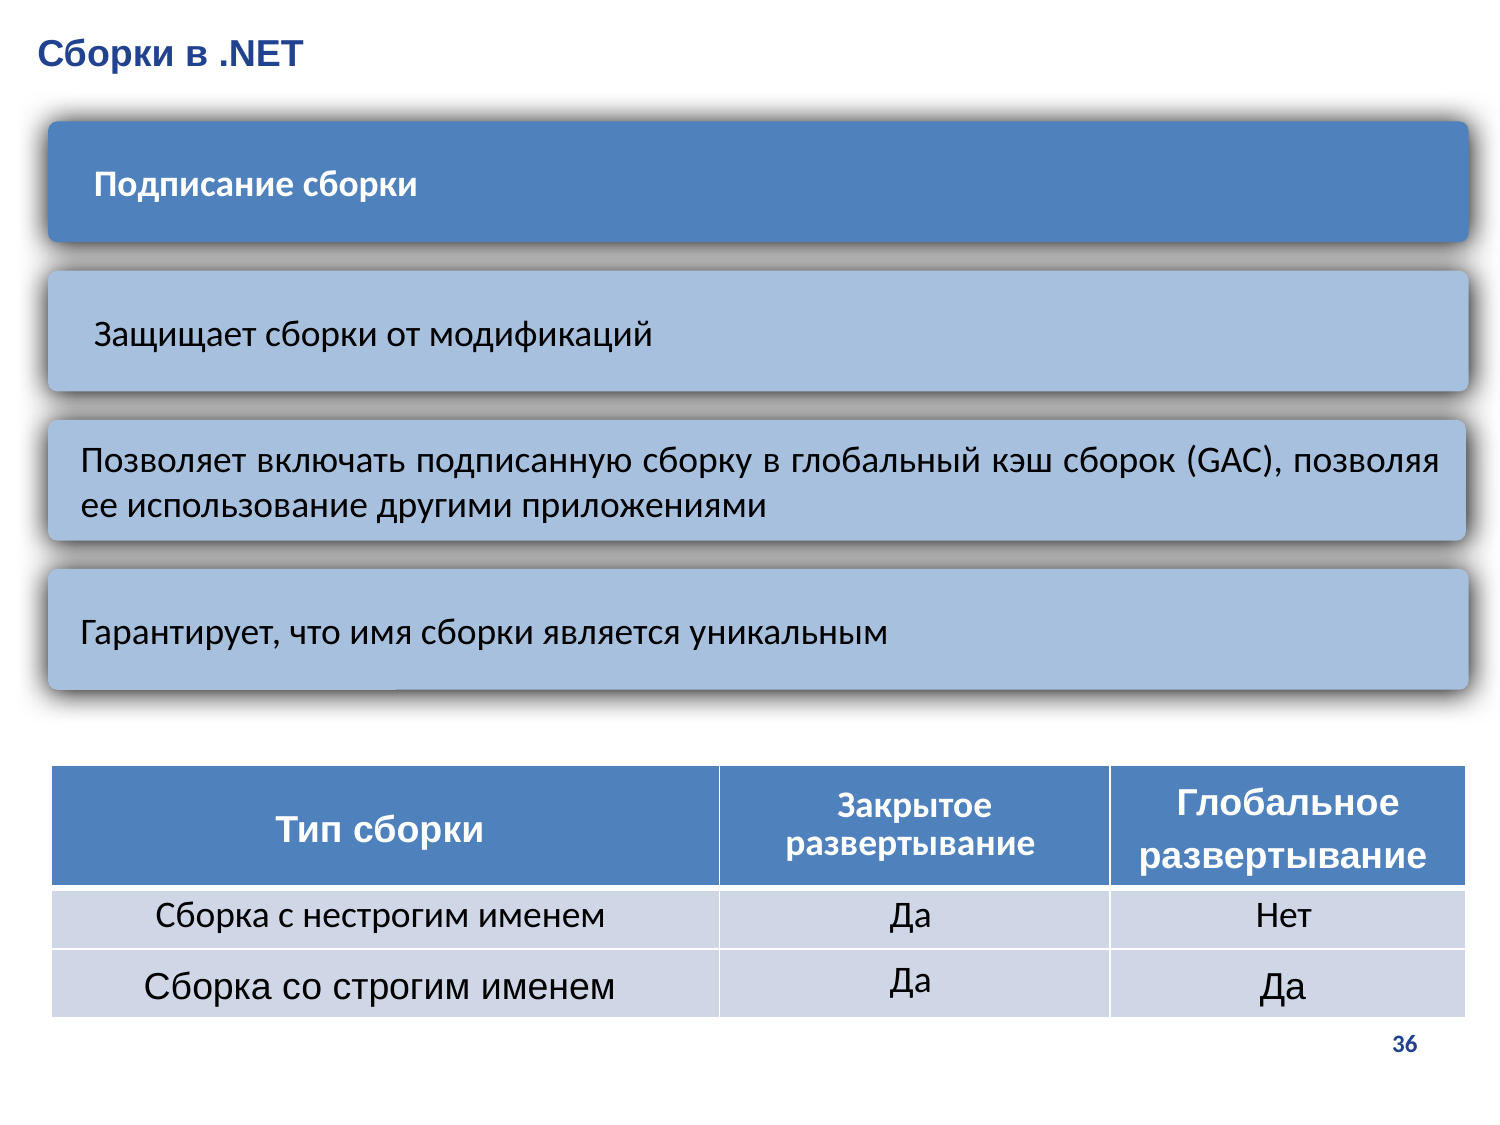

Сборки в .NET

Подписание сборки

Защищает сборки от модификаций

Позволяет включать подписанную сборку в глобальный кэш сборок (GAC), позволяя ее использование другими приложениями

Гарантирует, что имя сборки является уникальным
| Тип сборки | Закрытое развертывание | Глобальное развертывание |
| --- | --- | --- |
| Сборка с нестрогим именем | Да | Нет |
| Сборка со строгим именем | Да | Да |
36